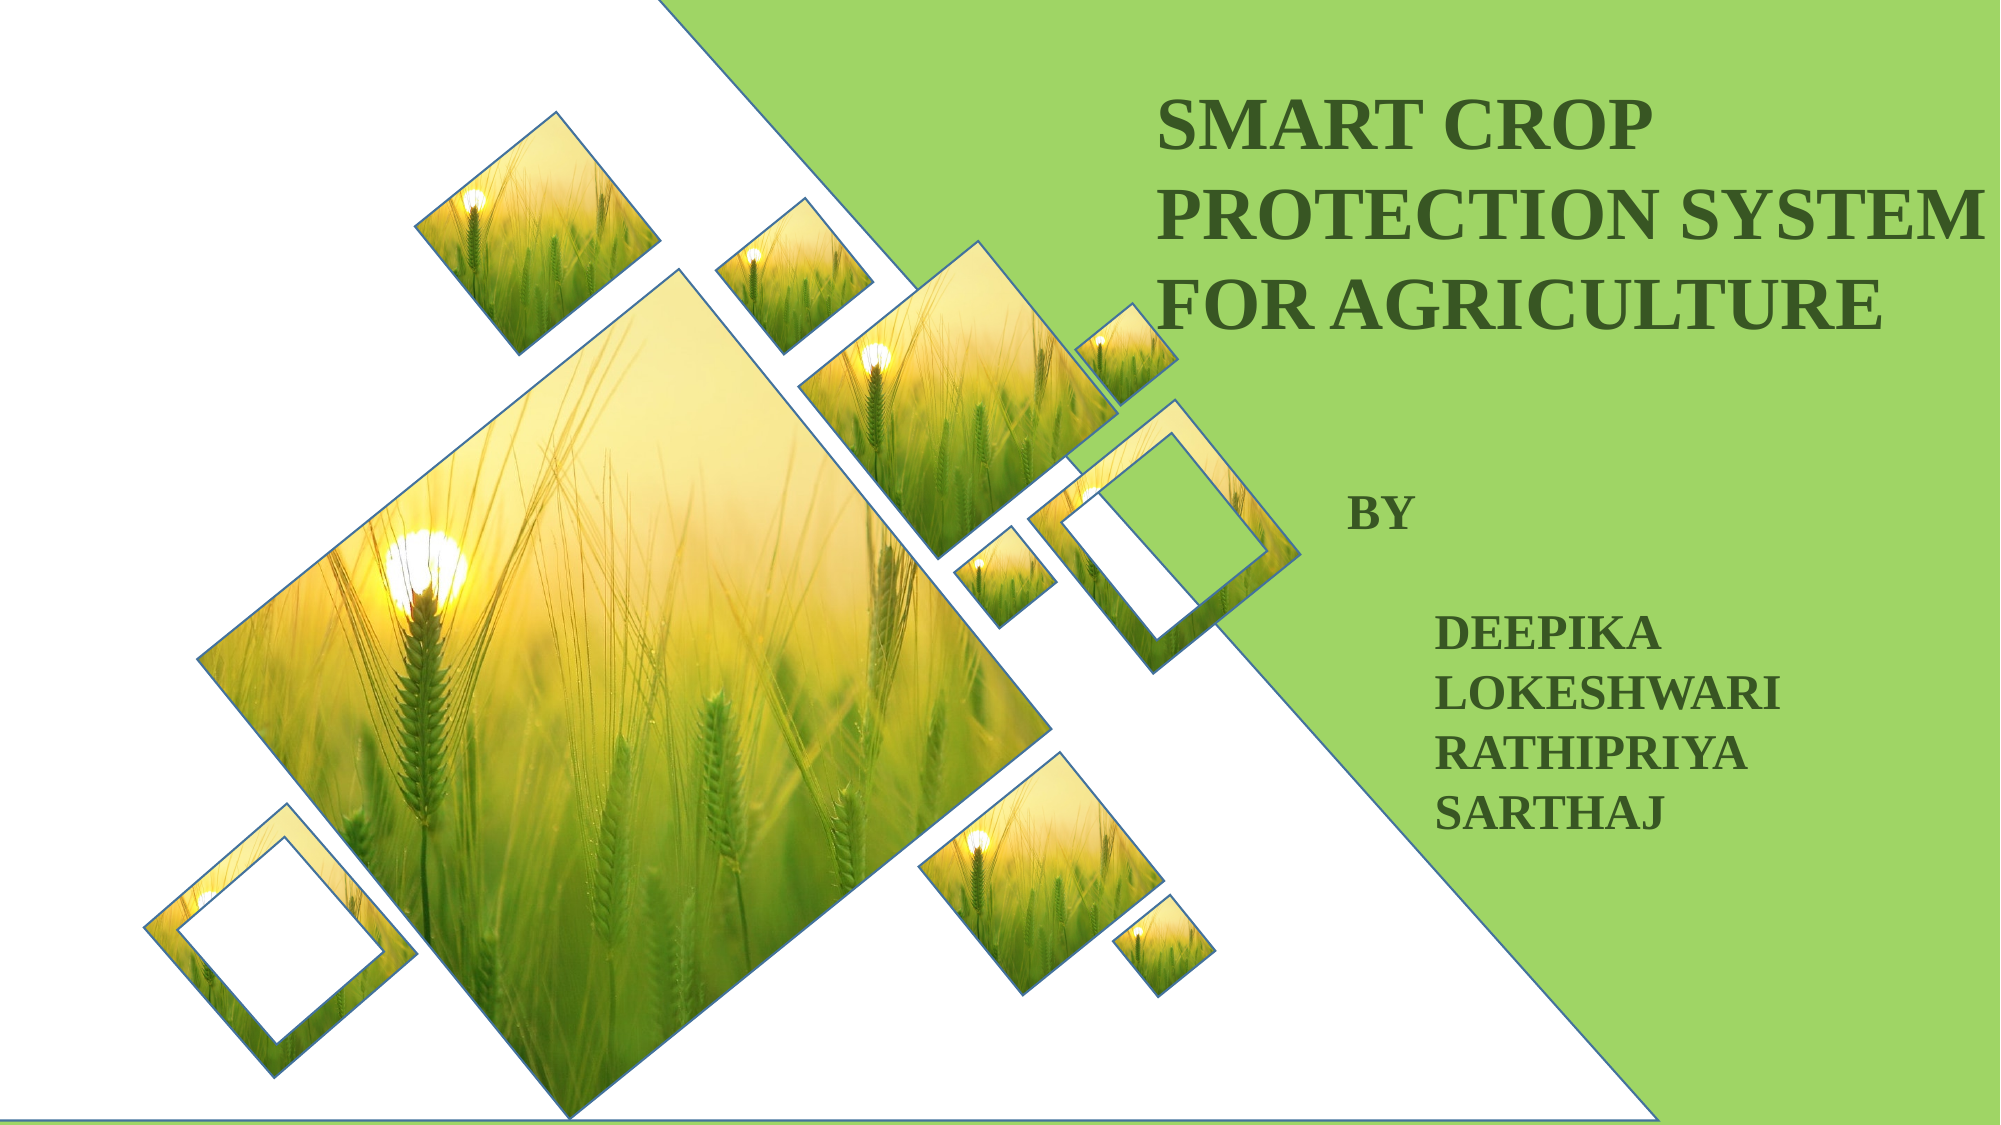

SMART CROP PROTECTION SYSTEM FOR AGRICULTURE

 BY

        DEEPIKA
        LOKESHWARI
        RATHIPRIYA
        SARTHAJ